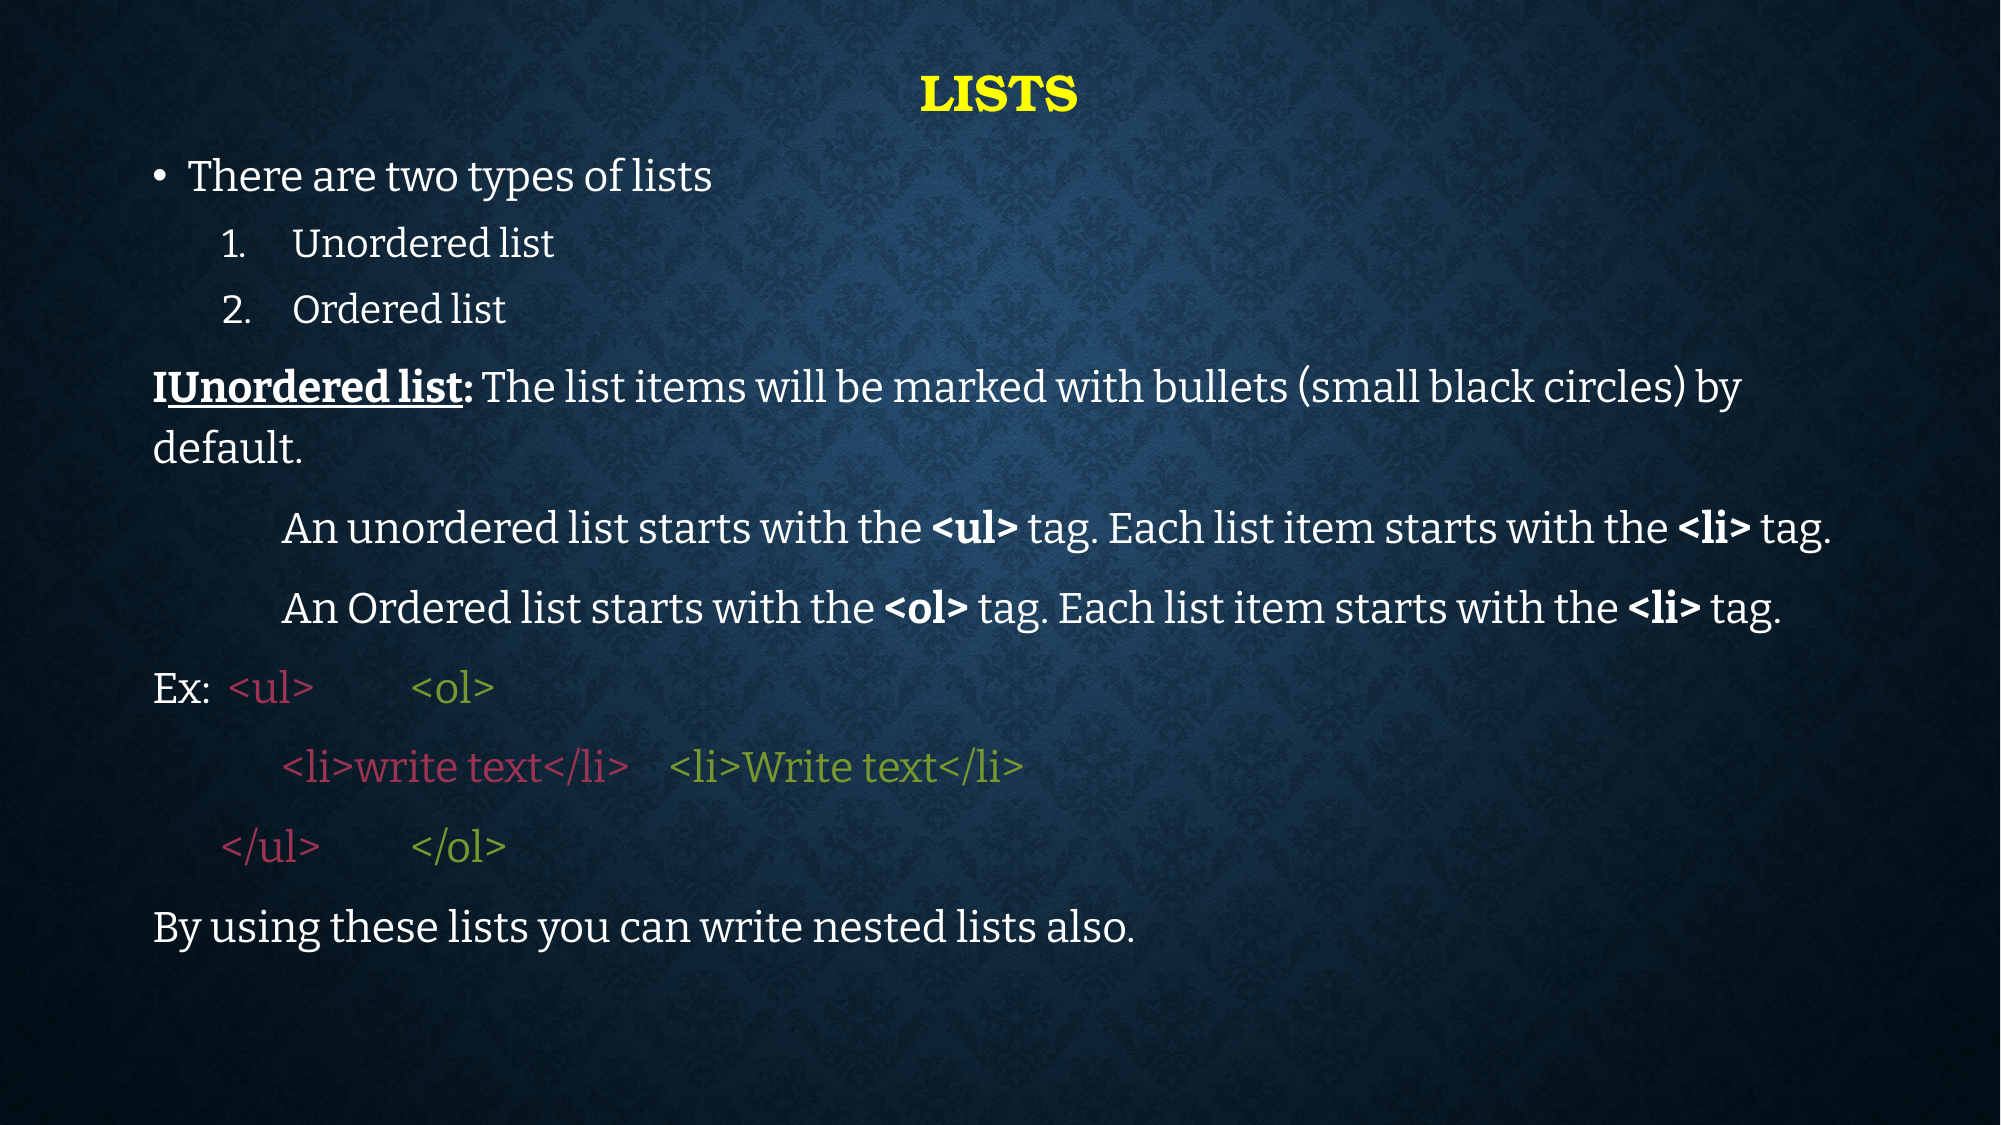

# Lists
There are two types of lists
Unordered list
Ordered list
IUnordered list: The list items will be marked with bullets (small black circles) by default.
	An unordered list starts with the <ul> tag. Each list item starts with the <li> tag.
	An Ordered list starts with the <ol> tag. Each list item starts with the <li> tag.
Ex:  <ul>					<ol>
	<li>write text</li>				<li>Write text</li>
        </ul>					</ol>
By using these lists you can write nested lists also.